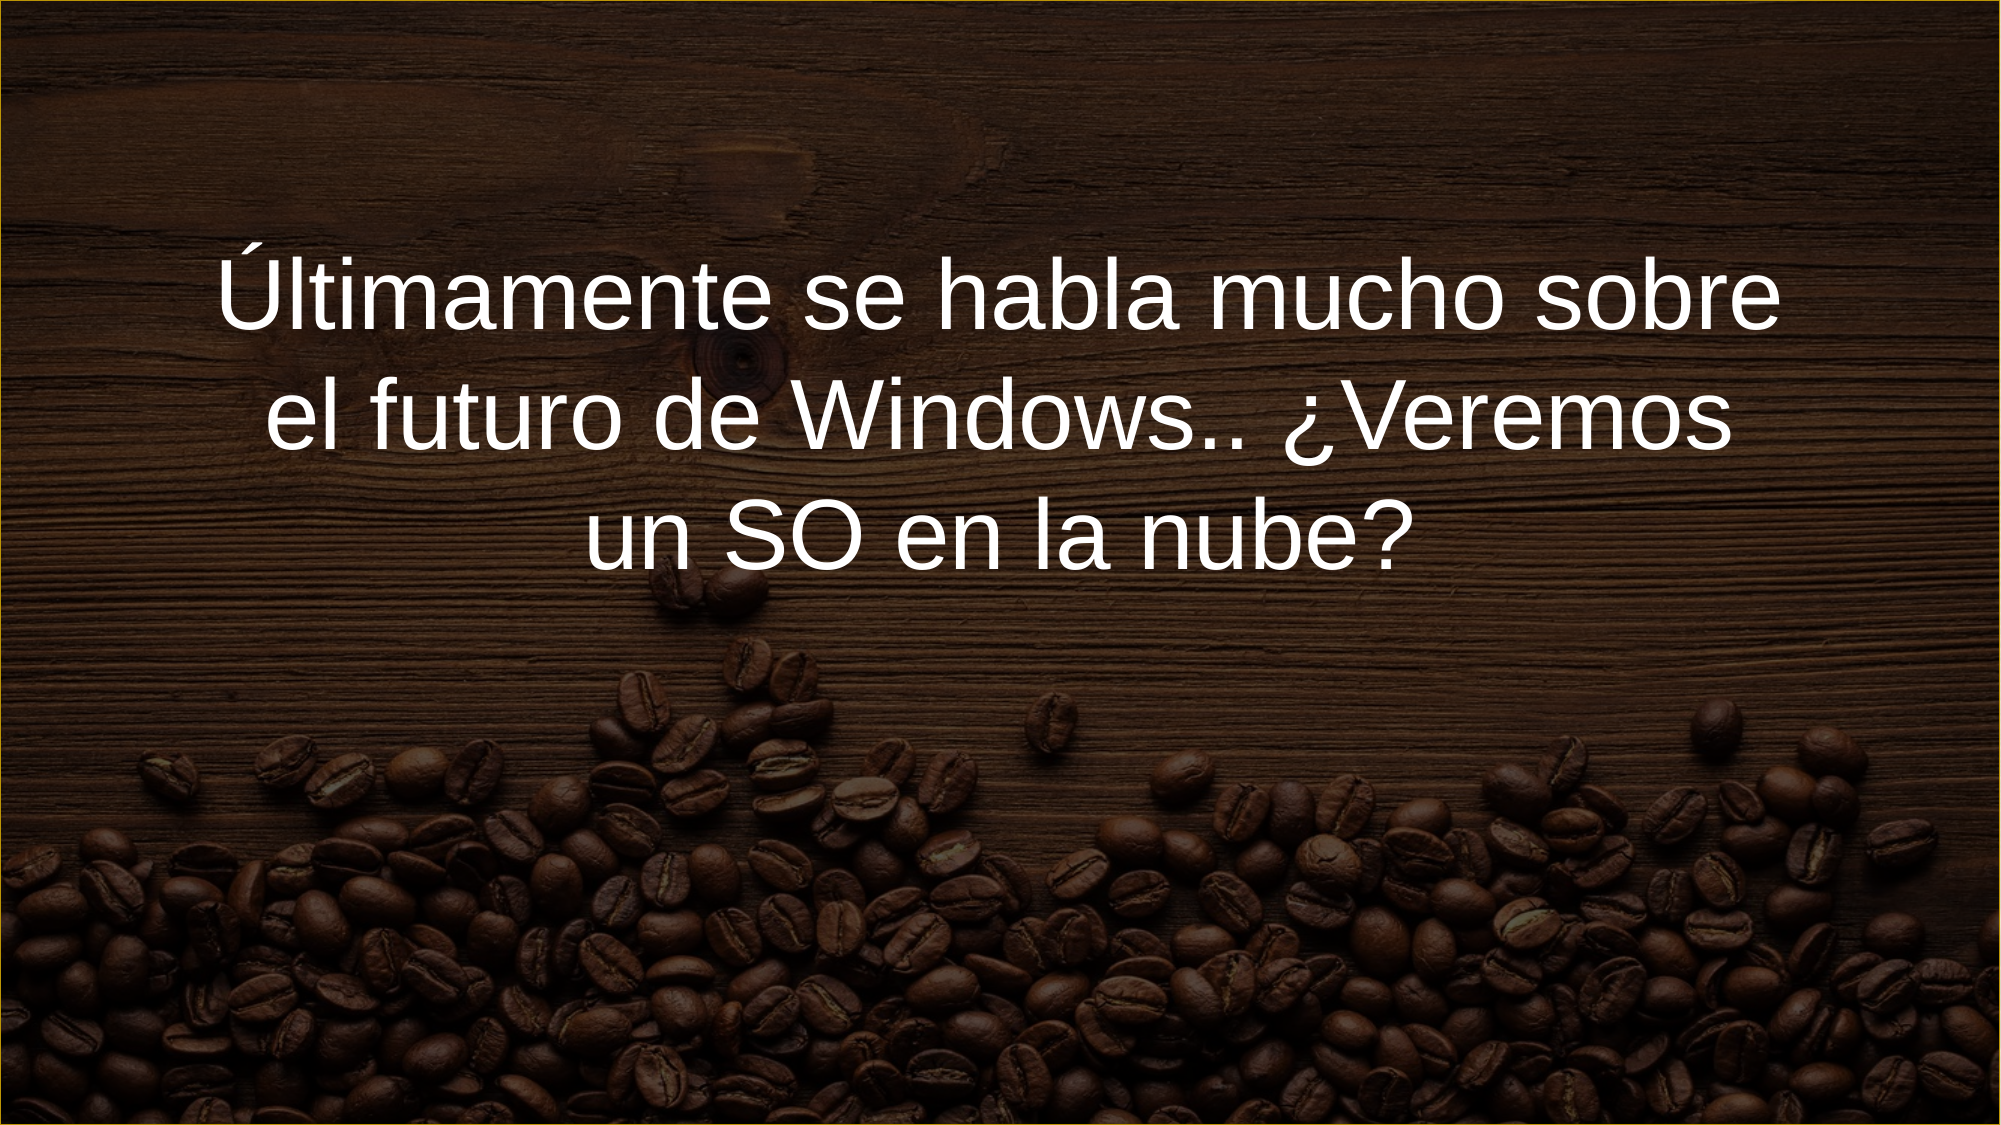

Últimamente se habla mucho sobre el futuro de Windows.. ¿Veremos un SO en la nube?